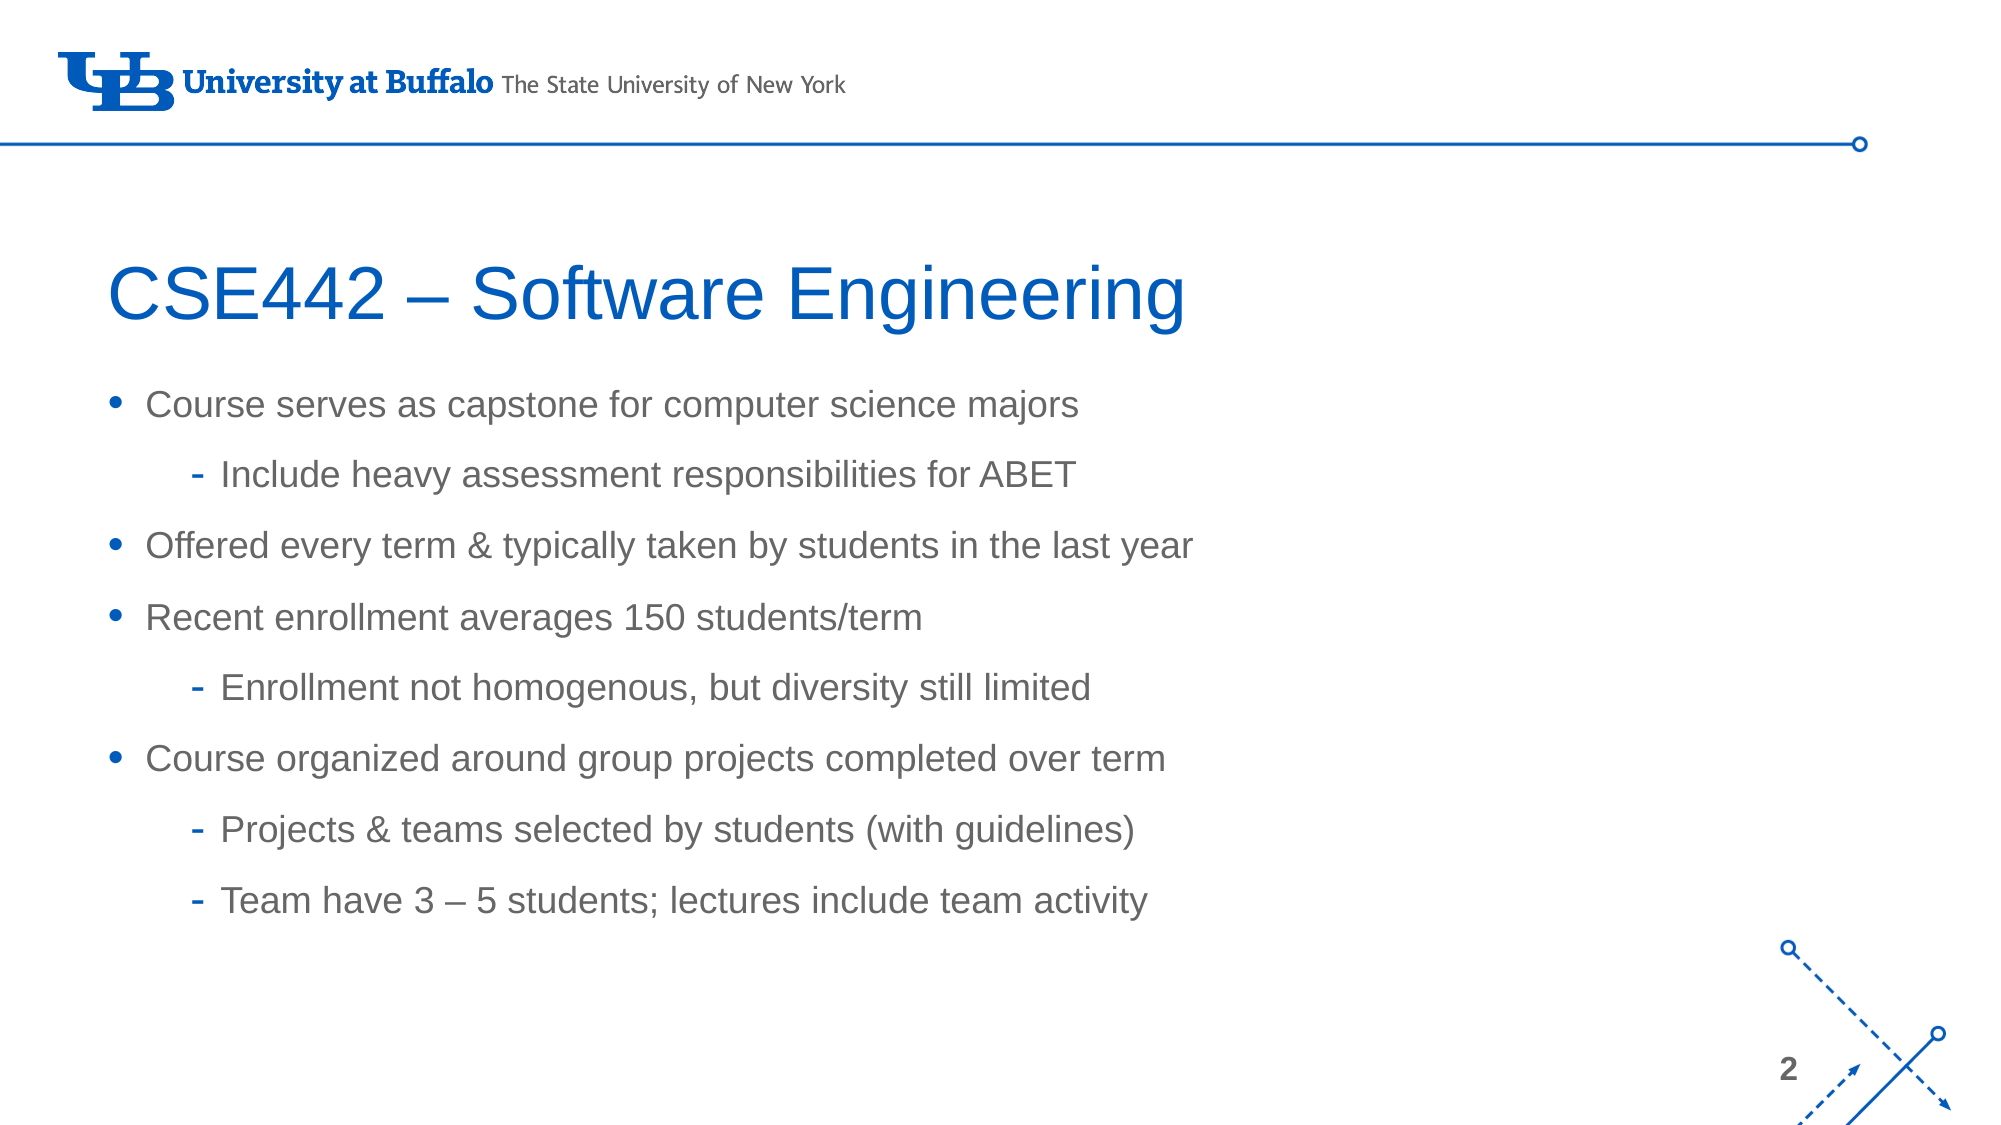

# CSE442 – Software Engineering
Course serves as capstone for computer science majors
Include heavy assessment responsibilities for ABET
Offered every term & typically taken by students in the last year
Recent enrollment averages 150 students/term
Enrollment not homogenous, but diversity still limited
Course organized around group projects completed over term
Projects & teams selected by students (with guidelines)
Team have 3 – 5 students; lectures include team activity